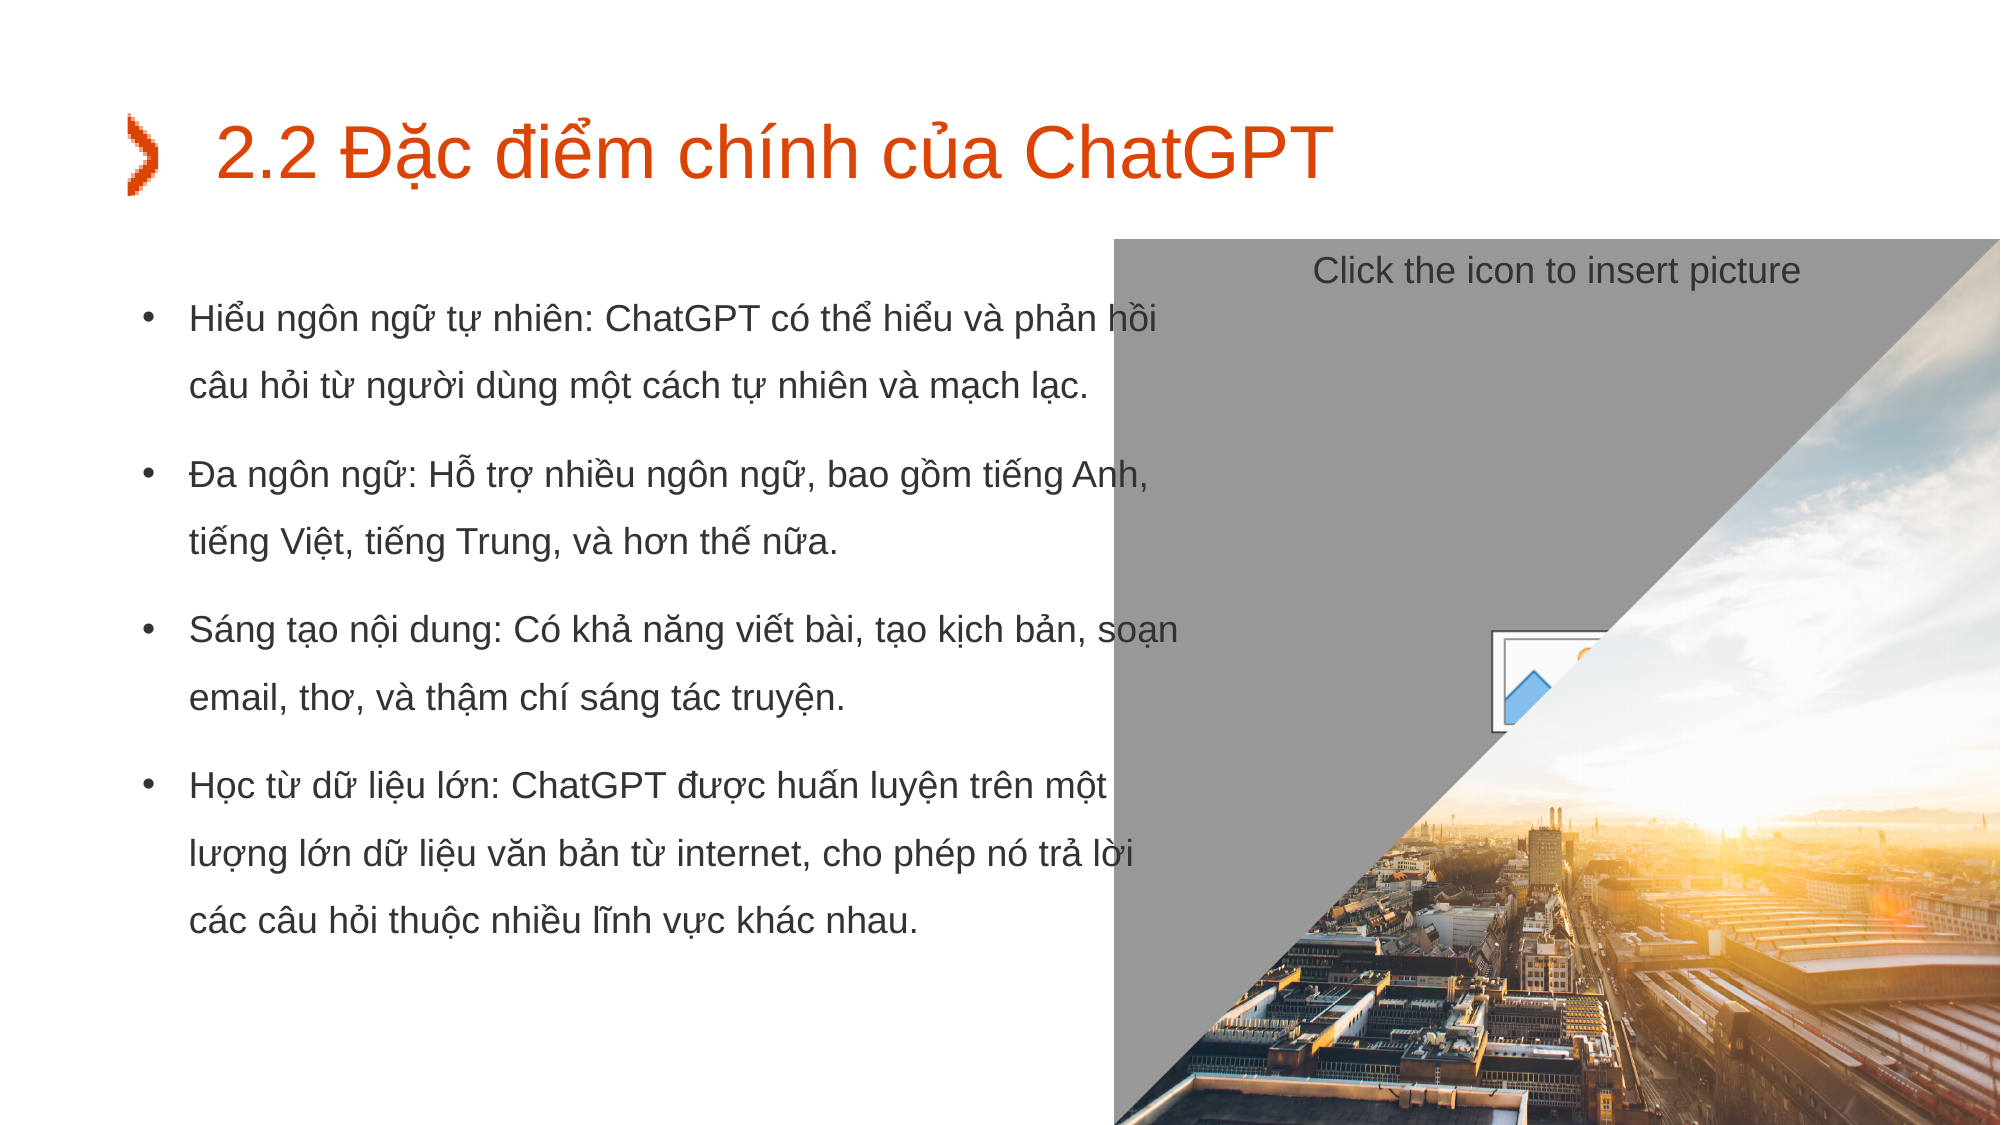

# 2.2 Đặc điểm chính của ChatGPT

Hiểu ngôn ngữ tự nhiên: ChatGPT có thể hiểu và phản hồi câu hỏi từ người dùng một cách tự nhiên và mạch lạc.
Đa ngôn ngữ: Hỗ trợ nhiều ngôn ngữ, bao gồm tiếng Anh, tiếng Việt, tiếng Trung, và hơn thế nữa.
Sáng tạo nội dung: Có khả năng viết bài, tạo kịch bản, soạn email, thơ, và thậm chí sáng tác truyện.
Học từ dữ liệu lớn: ChatGPT được huấn luyện trên một lượng lớn dữ liệu văn bản từ internet, cho phép nó trả lời các câu hỏi thuộc nhiều lĩnh vực khác nhau.

11